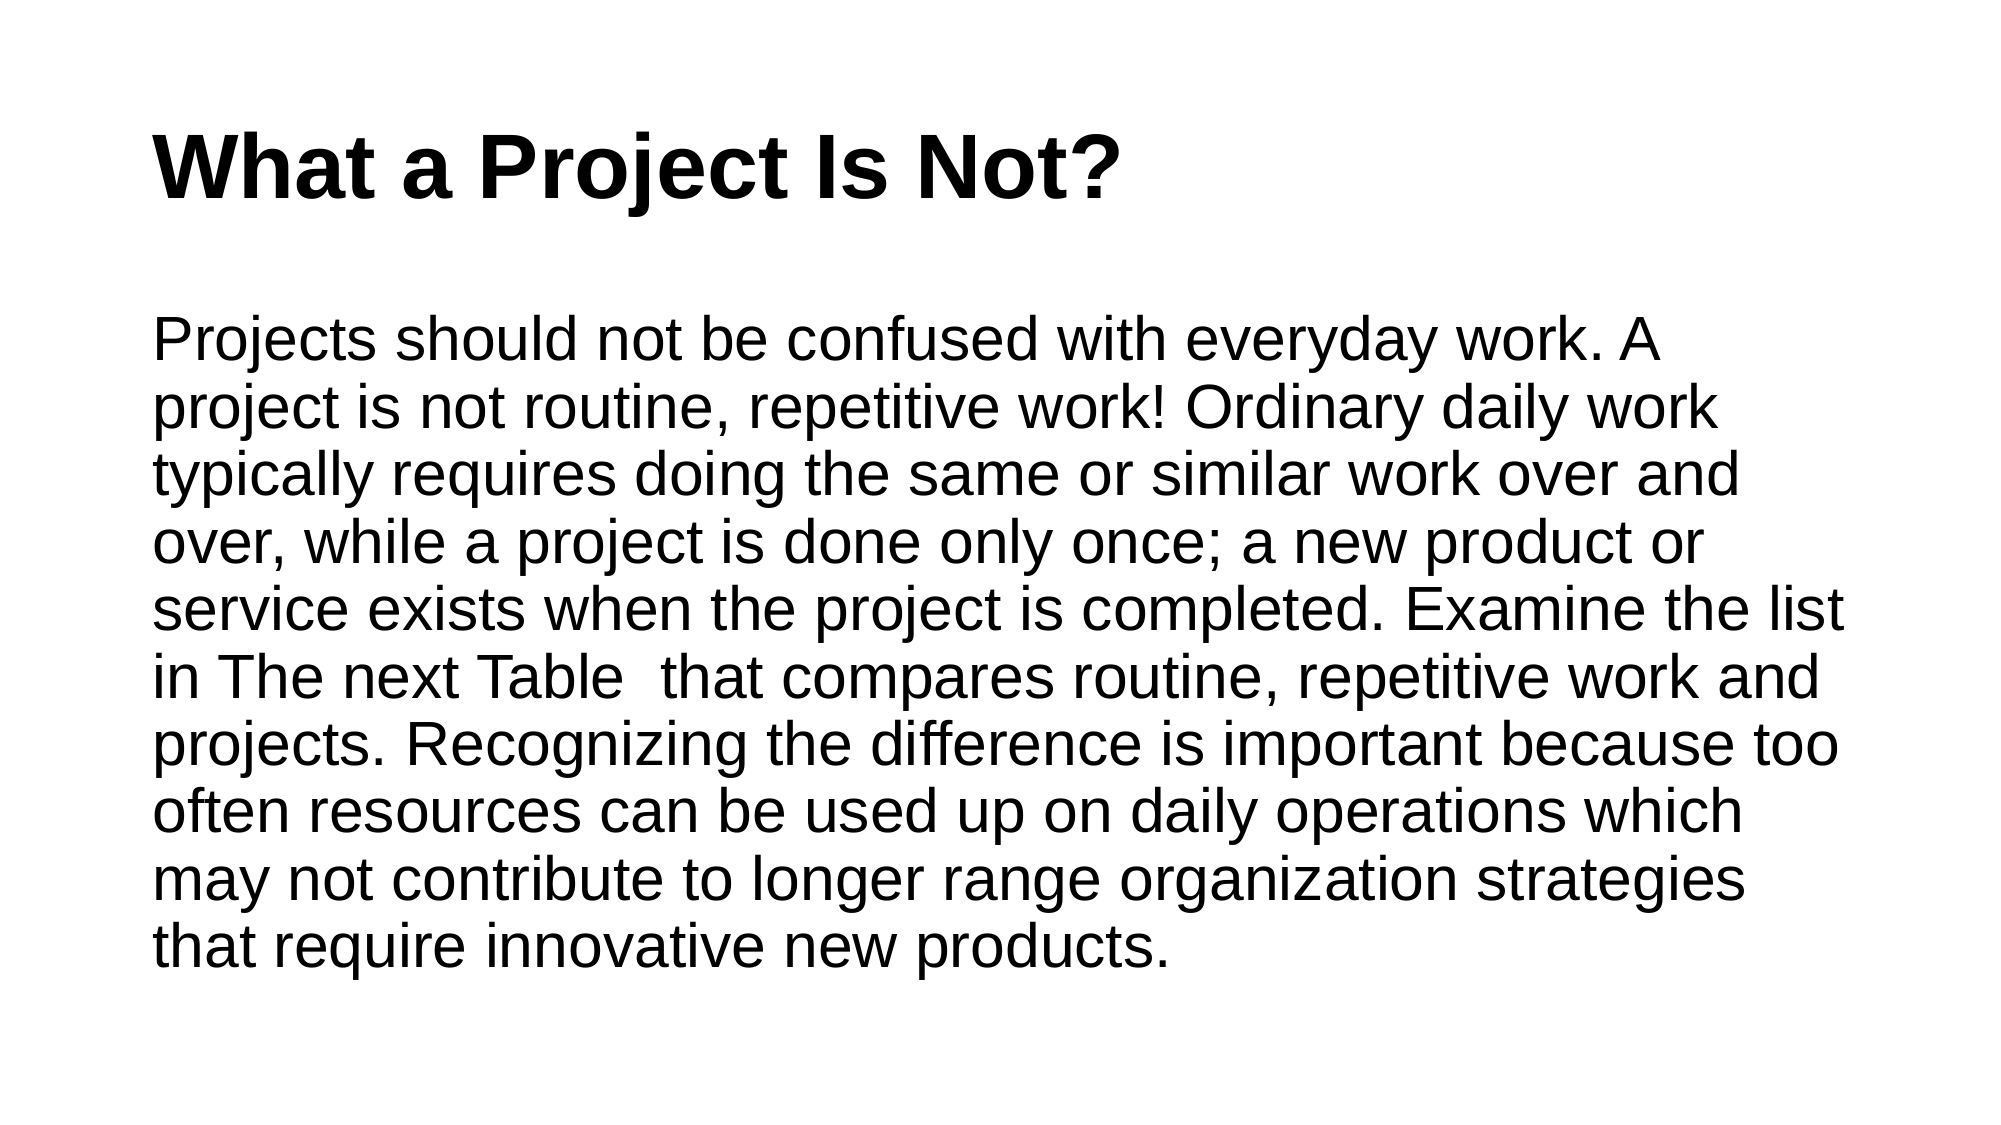

# What a Project Is Not?
Projects should not be confused with everyday work. A project is not routine, repetitive work! Ordinary daily work typically requires doing the same or similar work over and over, while a project is done only once; a new product or service exists when the project is completed. Examine the list in The next Table  that compares routine, repetitive work and projects. Recognizing the difference is important because too often resources can be used up on daily operations which may not contribute to longer range organization strategies that require innovative new products.